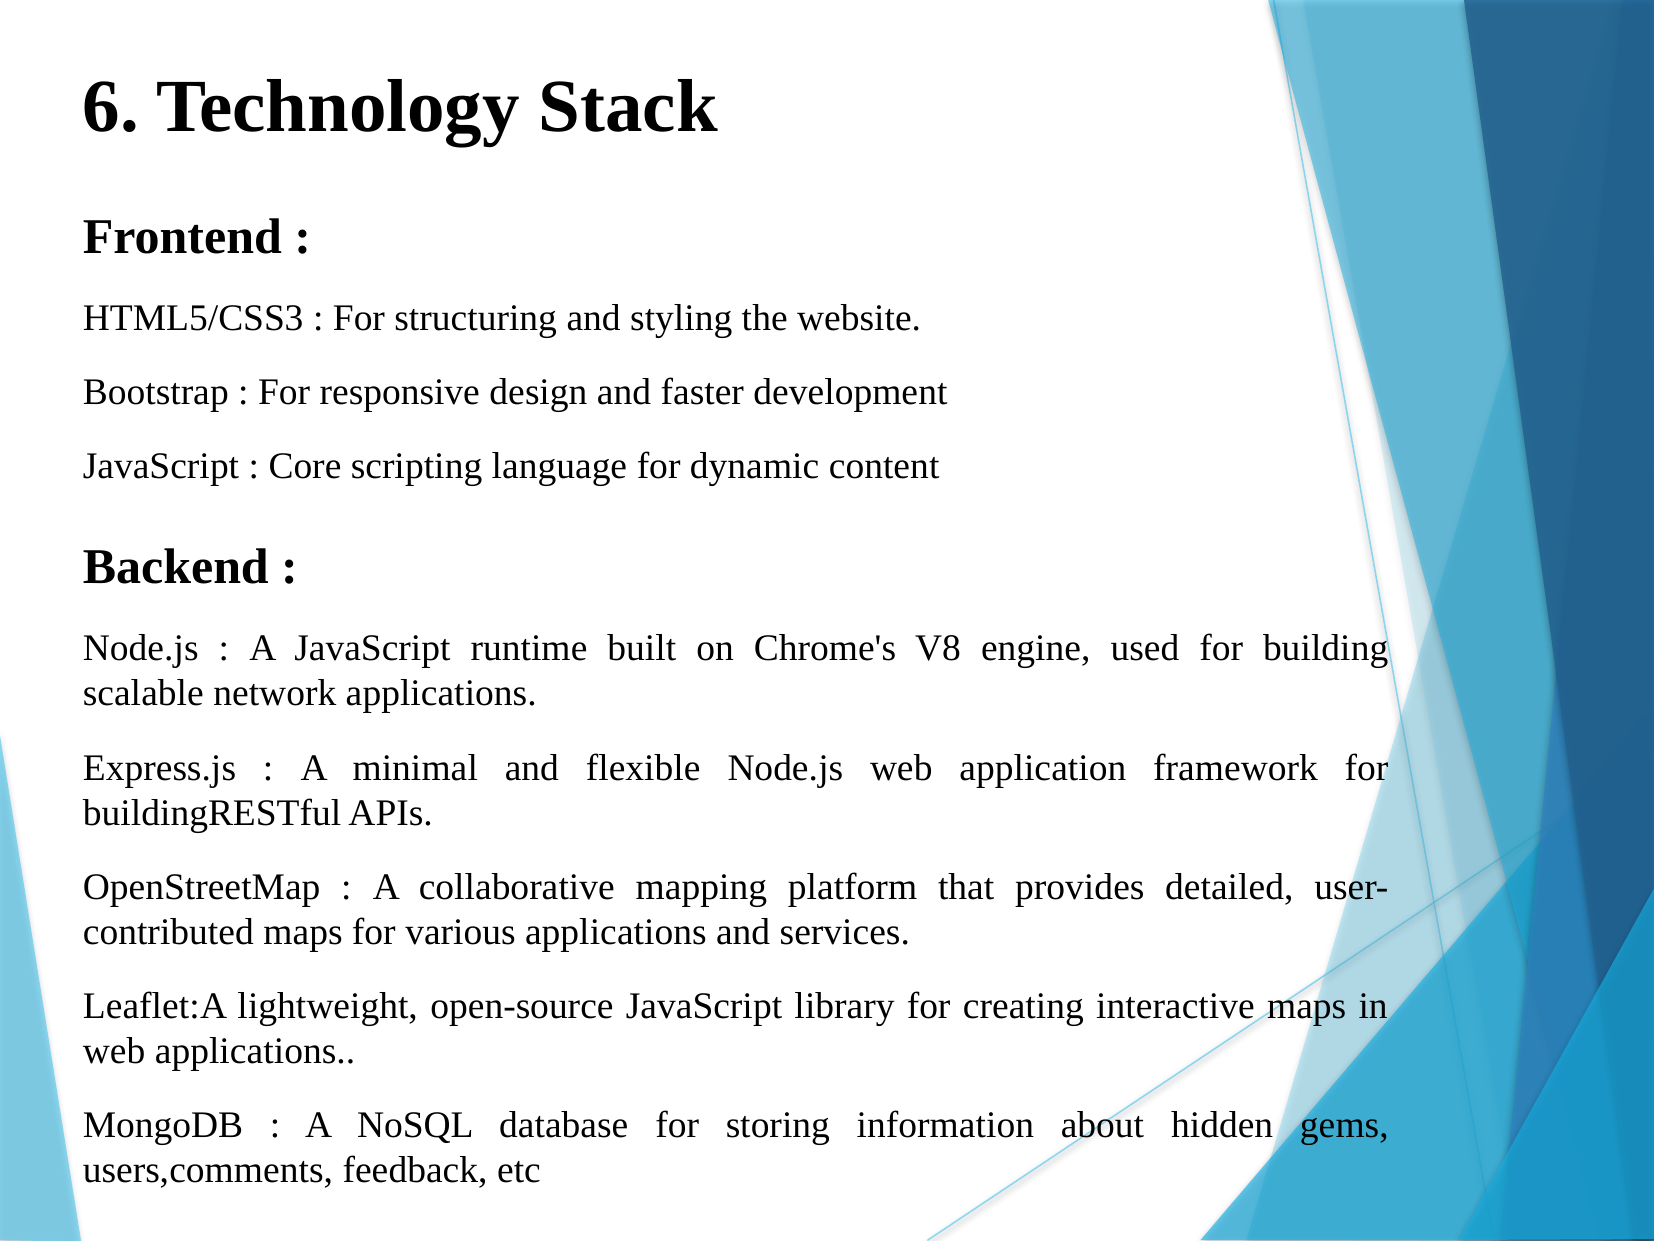

6. Technology Stack
Frontend :
HTML5/CSS3 : For structuring and styling the website.
Bootstrap : For responsive design and faster development
JavaScript : Core scripting language for dynamic content
Backend :
Node.js : A JavaScript runtime built on Chrome's V8 engine, used for building scalable network applications.
Express.js : A minimal and flexible Node.js web application framework for buildingRESTful APIs.
OpenStreetMap : A collaborative mapping platform that provides detailed, user-contributed maps for various applications and services.
Leaflet:A lightweight, open-source JavaScript library for creating interactive maps in web applications..
MongoDB : A NoSQL database for storing information about hidden gems, users,comments, feedback, etc